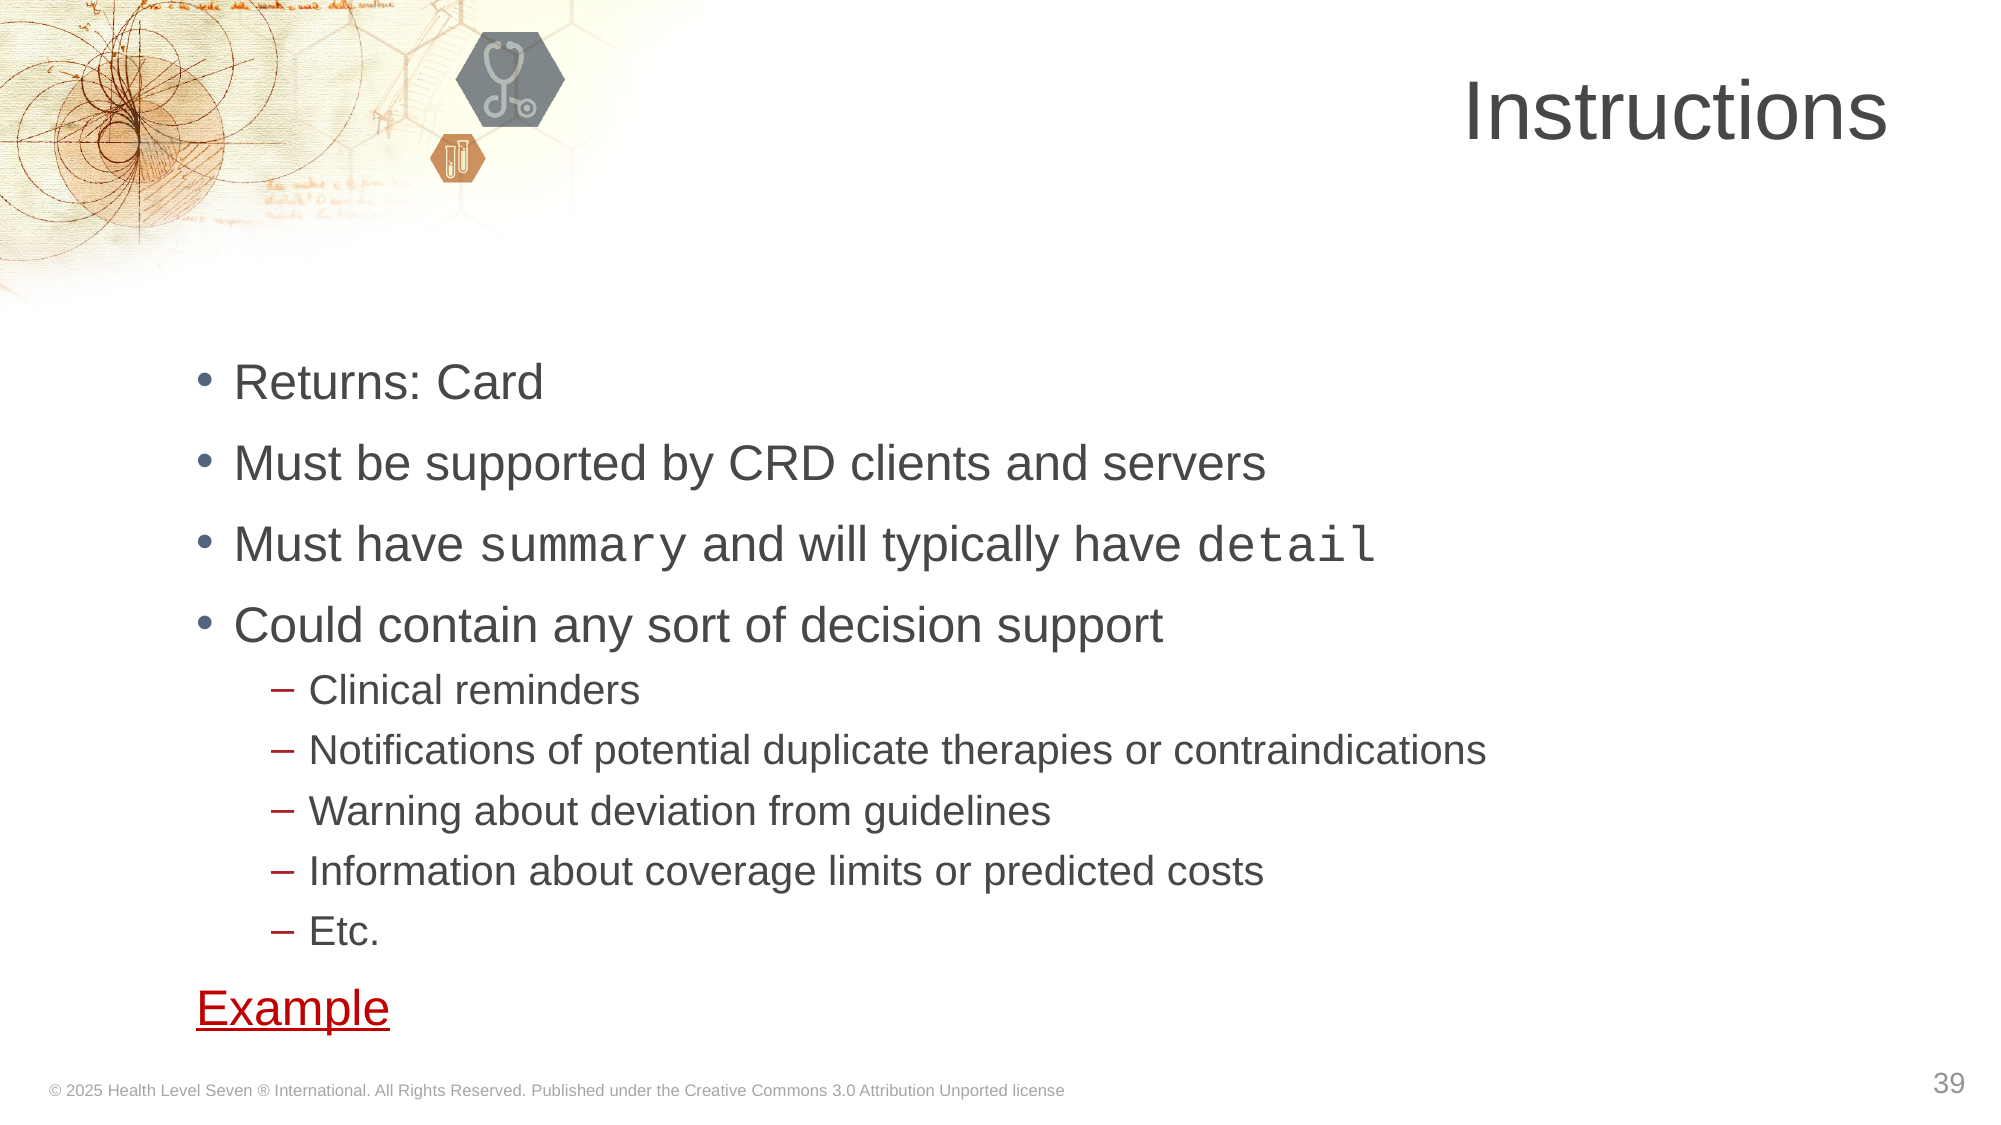

# Instructions
Returns: Card
Must be supported by CRD clients and servers
Must have summary and will typically have detail
Could contain any sort of decision support
Clinical reminders
Notifications of potential duplicate therapies or contraindications
Warning about deviation from guidelines
Information about coverage limits or predicted costs
Etc.
Example
39